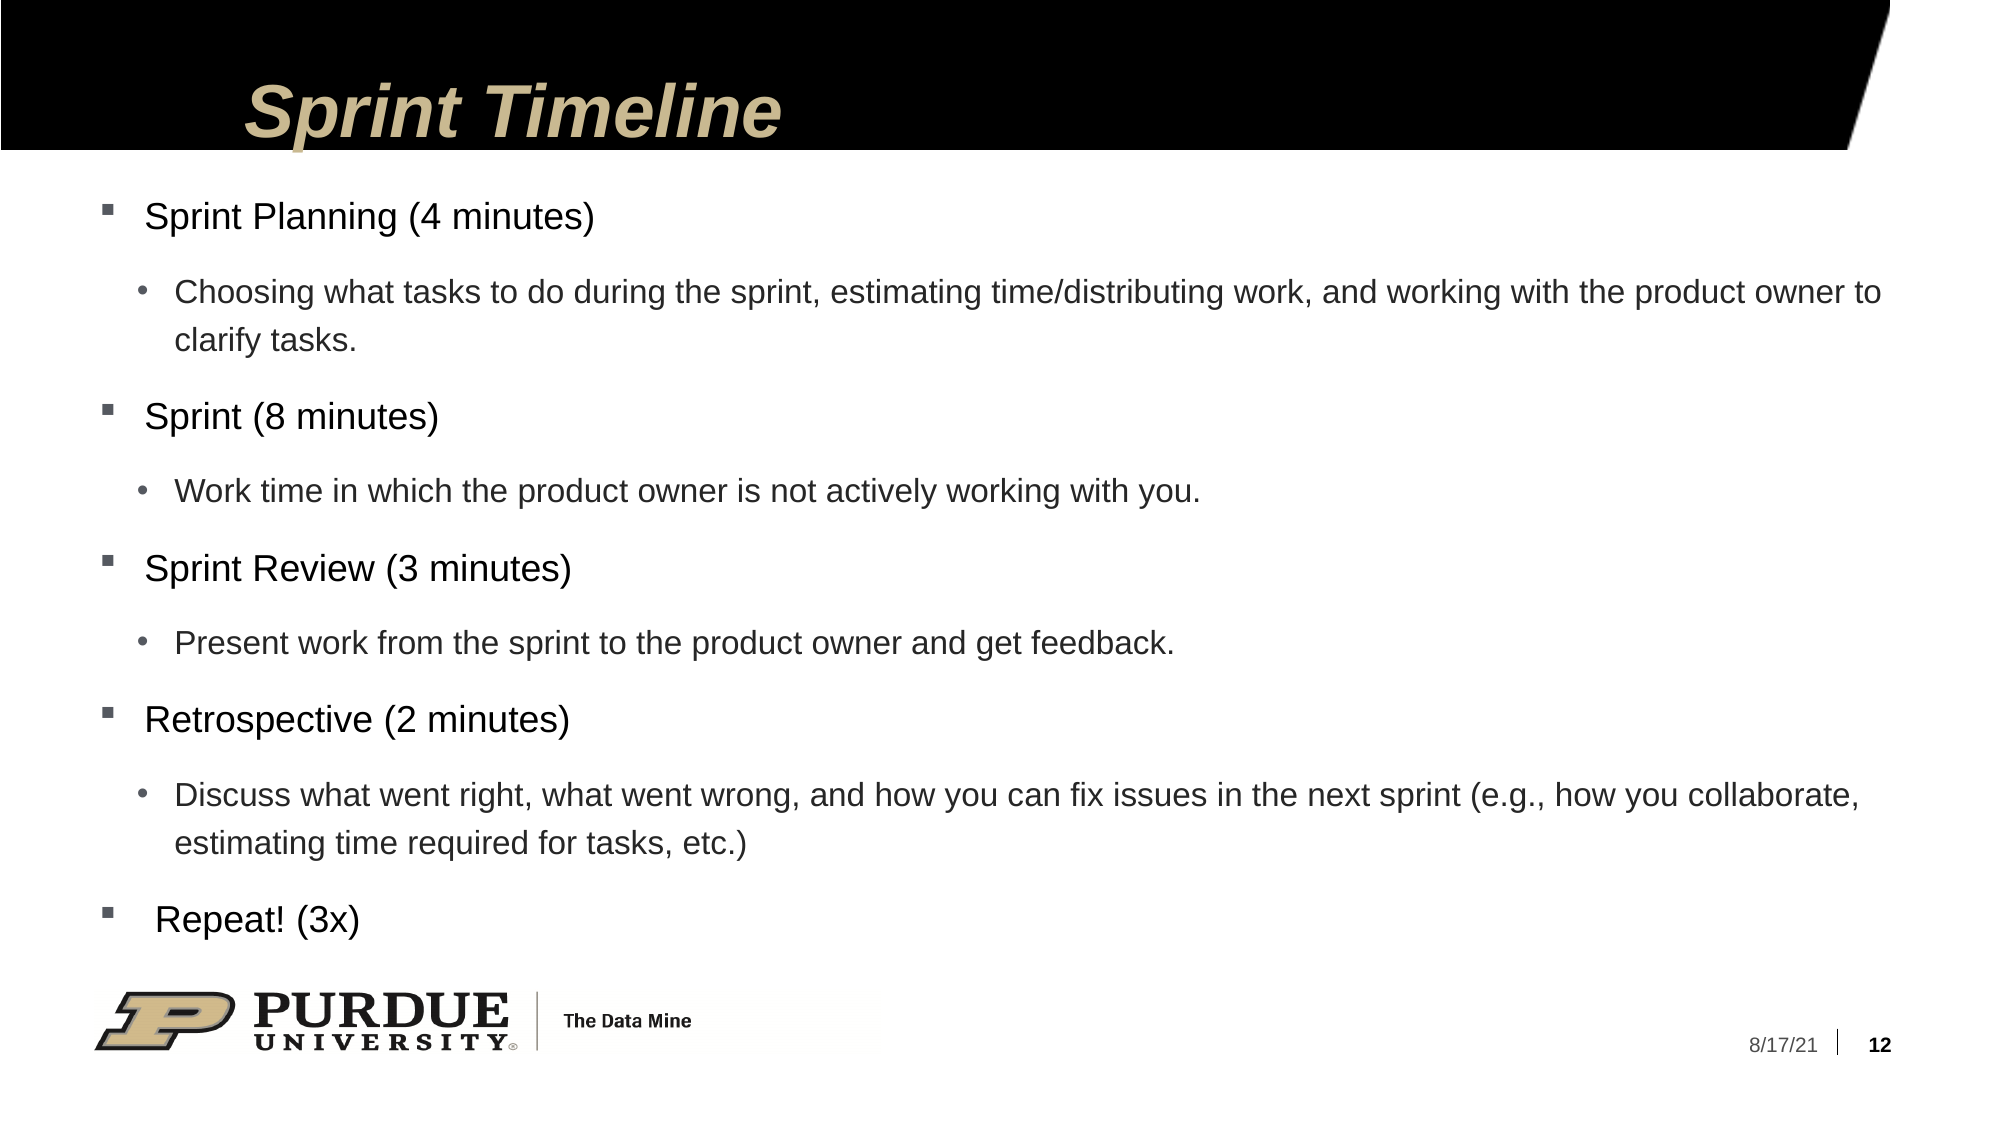

# Sprint Timeline
Sprint Planning (4 minutes)
Choosing what tasks to do during the sprint, estimating time/distributing work, and working with the product owner to clarify tasks.
Sprint (8 minutes)
Work time in which the product owner is not actively working with you.
Sprint Review (3 minutes)
Present work from the sprint to the product owner and get feedback.
Retrospective (2 minutes)
Discuss what went right, what went wrong, and how you can fix issues in the next sprint (e.g., how you collaborate, estimating time required for tasks, etc.)
 Repeat! (3x)

12
8/17/21